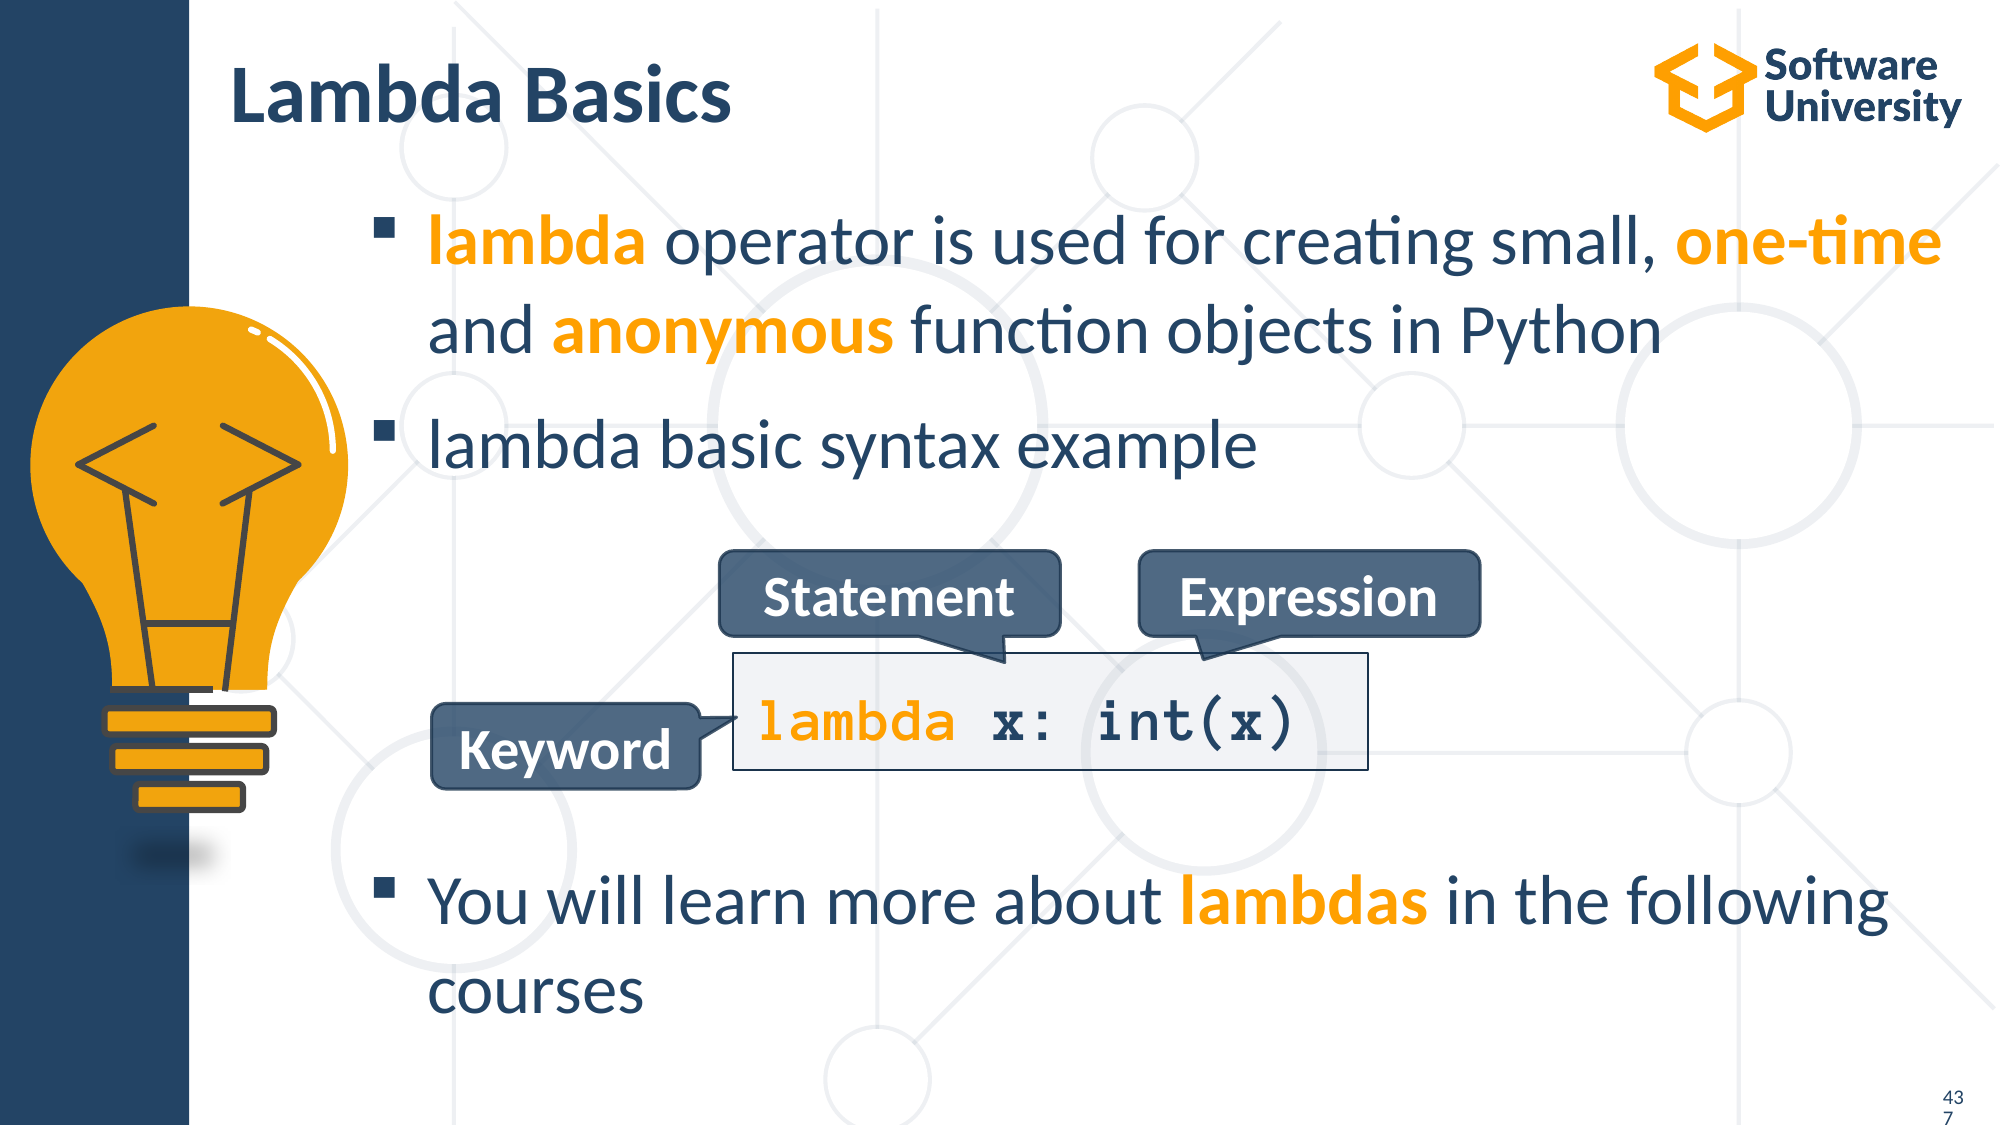

# Lambda Basics
lambda operator is used for creating small, one-time and anonymous function objects in Python
lambda basic syntax example

You will learn more about lambdas in the following
courses
Statement
Expression
lambda x: int(x)
Keyword
437